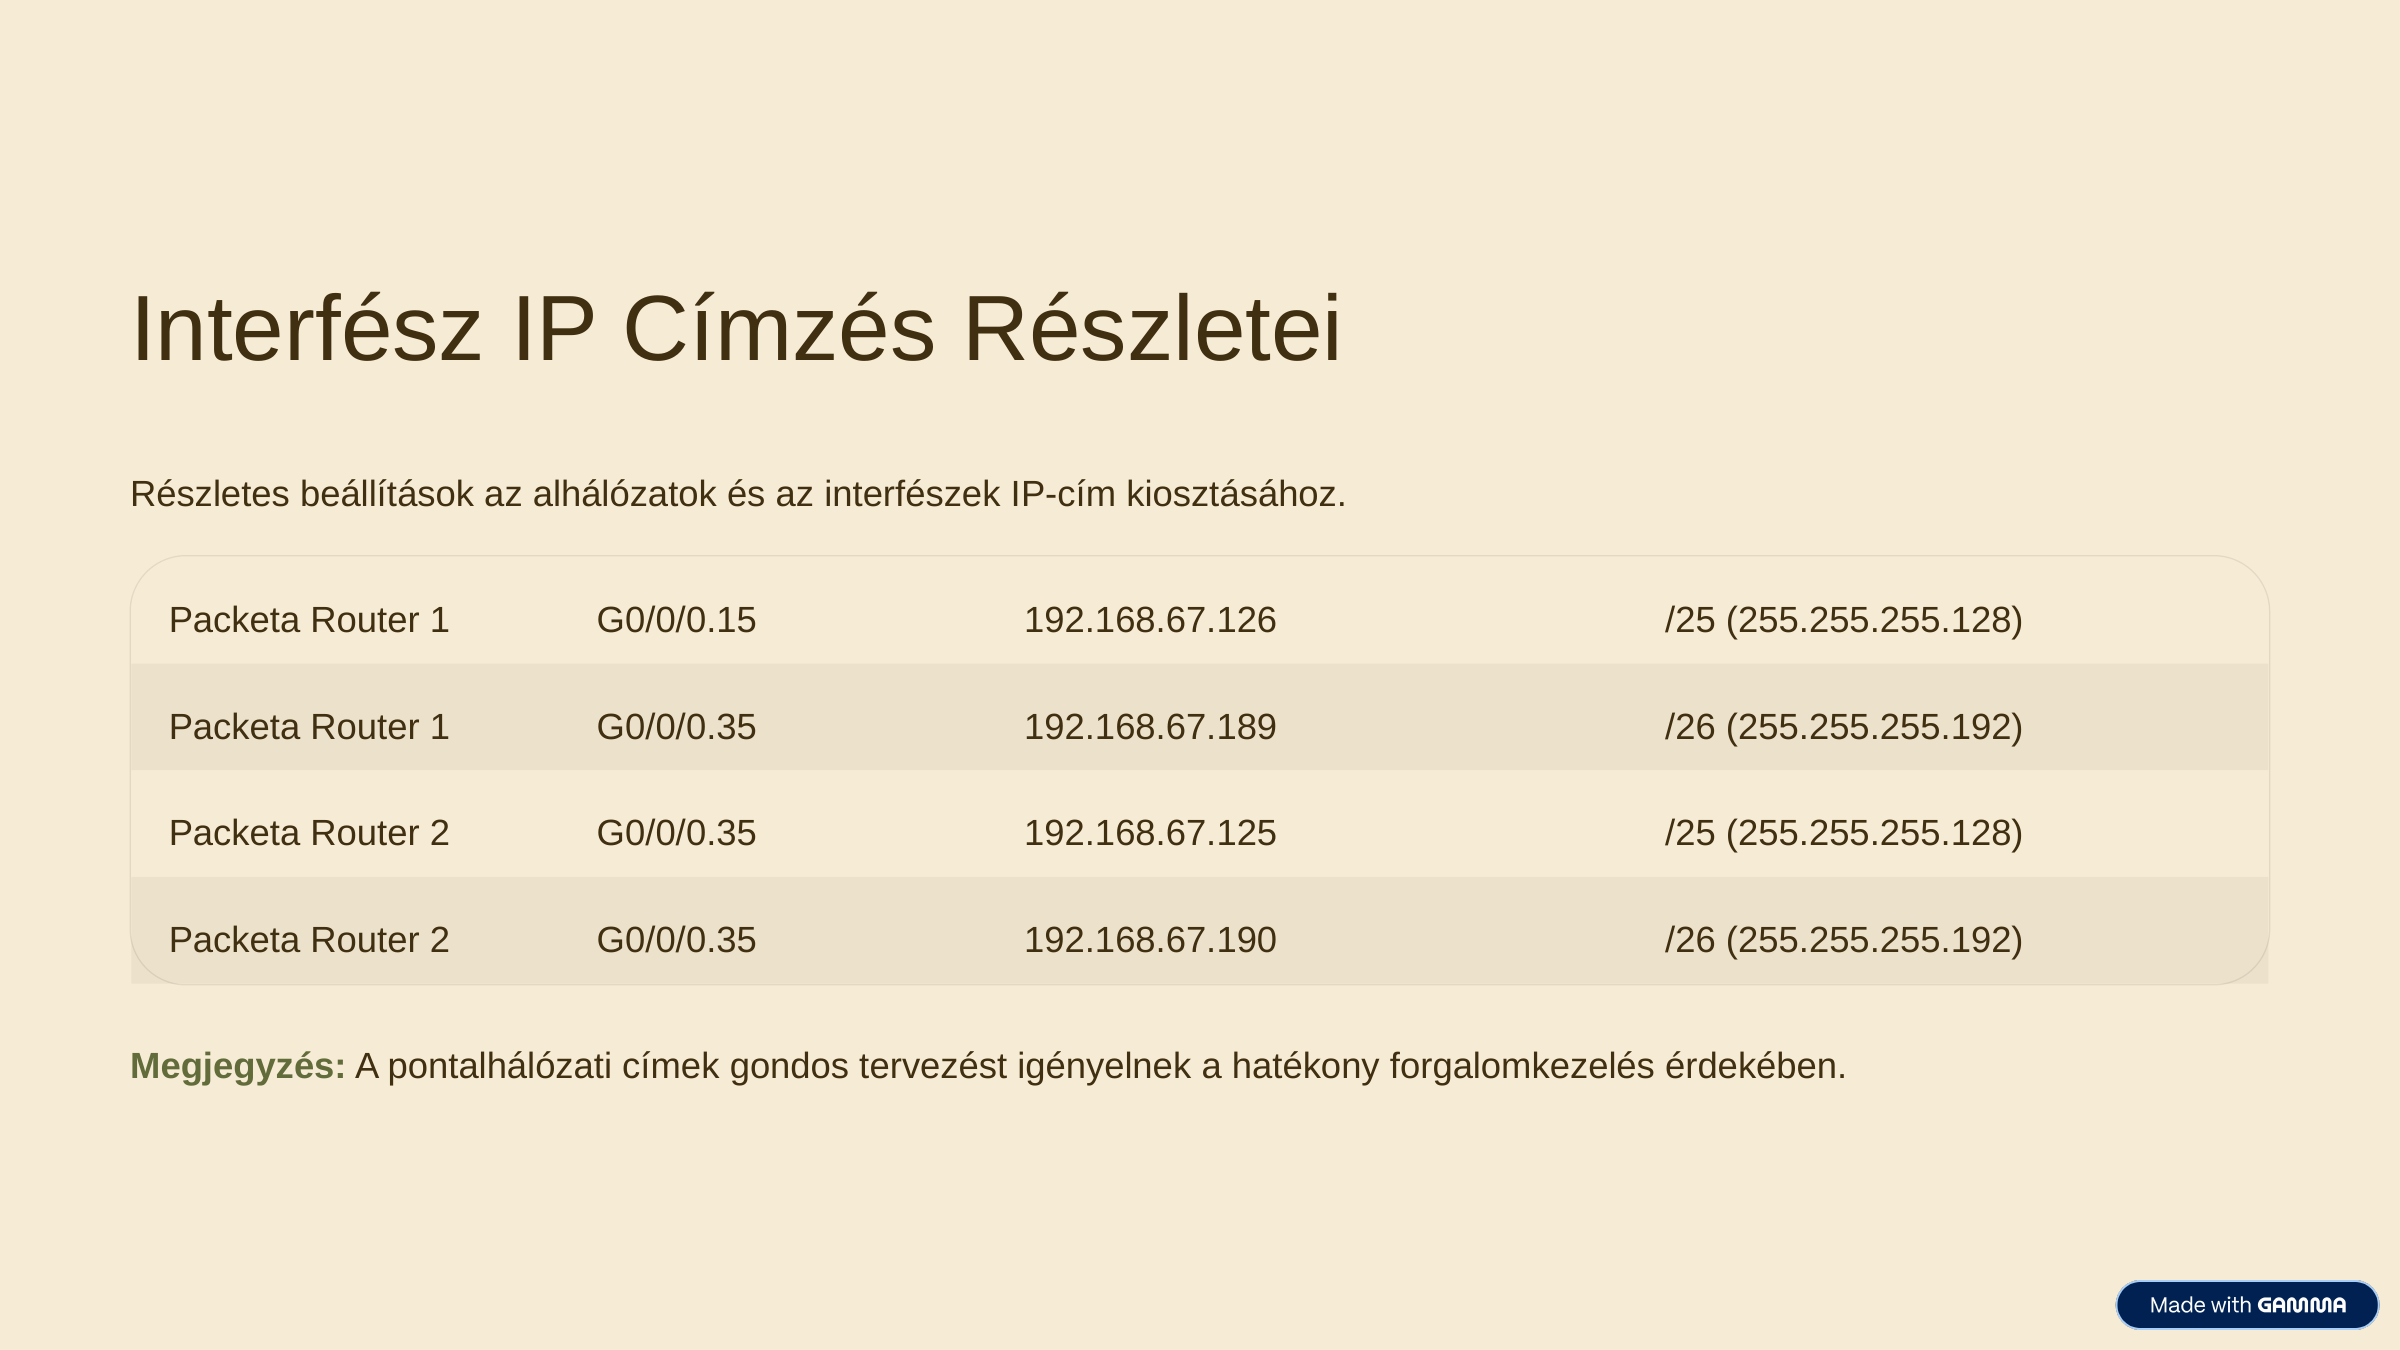

Interfész IP Címzés Részletei
Részletes beállítások az alhálózatok és az interfészek IP-cím kiosztásához.

Packeta Router 1
G0/0/0.15
192.168.67.126
/25 (255.255.255.128)

Packeta Router 1
G0/0/0.35
192.168.67.189
/26 (255.255.255.192)

Packeta Router 2
G0/0/0.35
192.168.67.125
/25 (255.255.255.128)

Packeta Router 2
G0/0/0.35
192.168.67.190
/26 (255.255.255.192)
Megjegyzés: A pontalhálózati címek gondos tervezést igényelnek a hatékony forgalomkezelés érdekében.